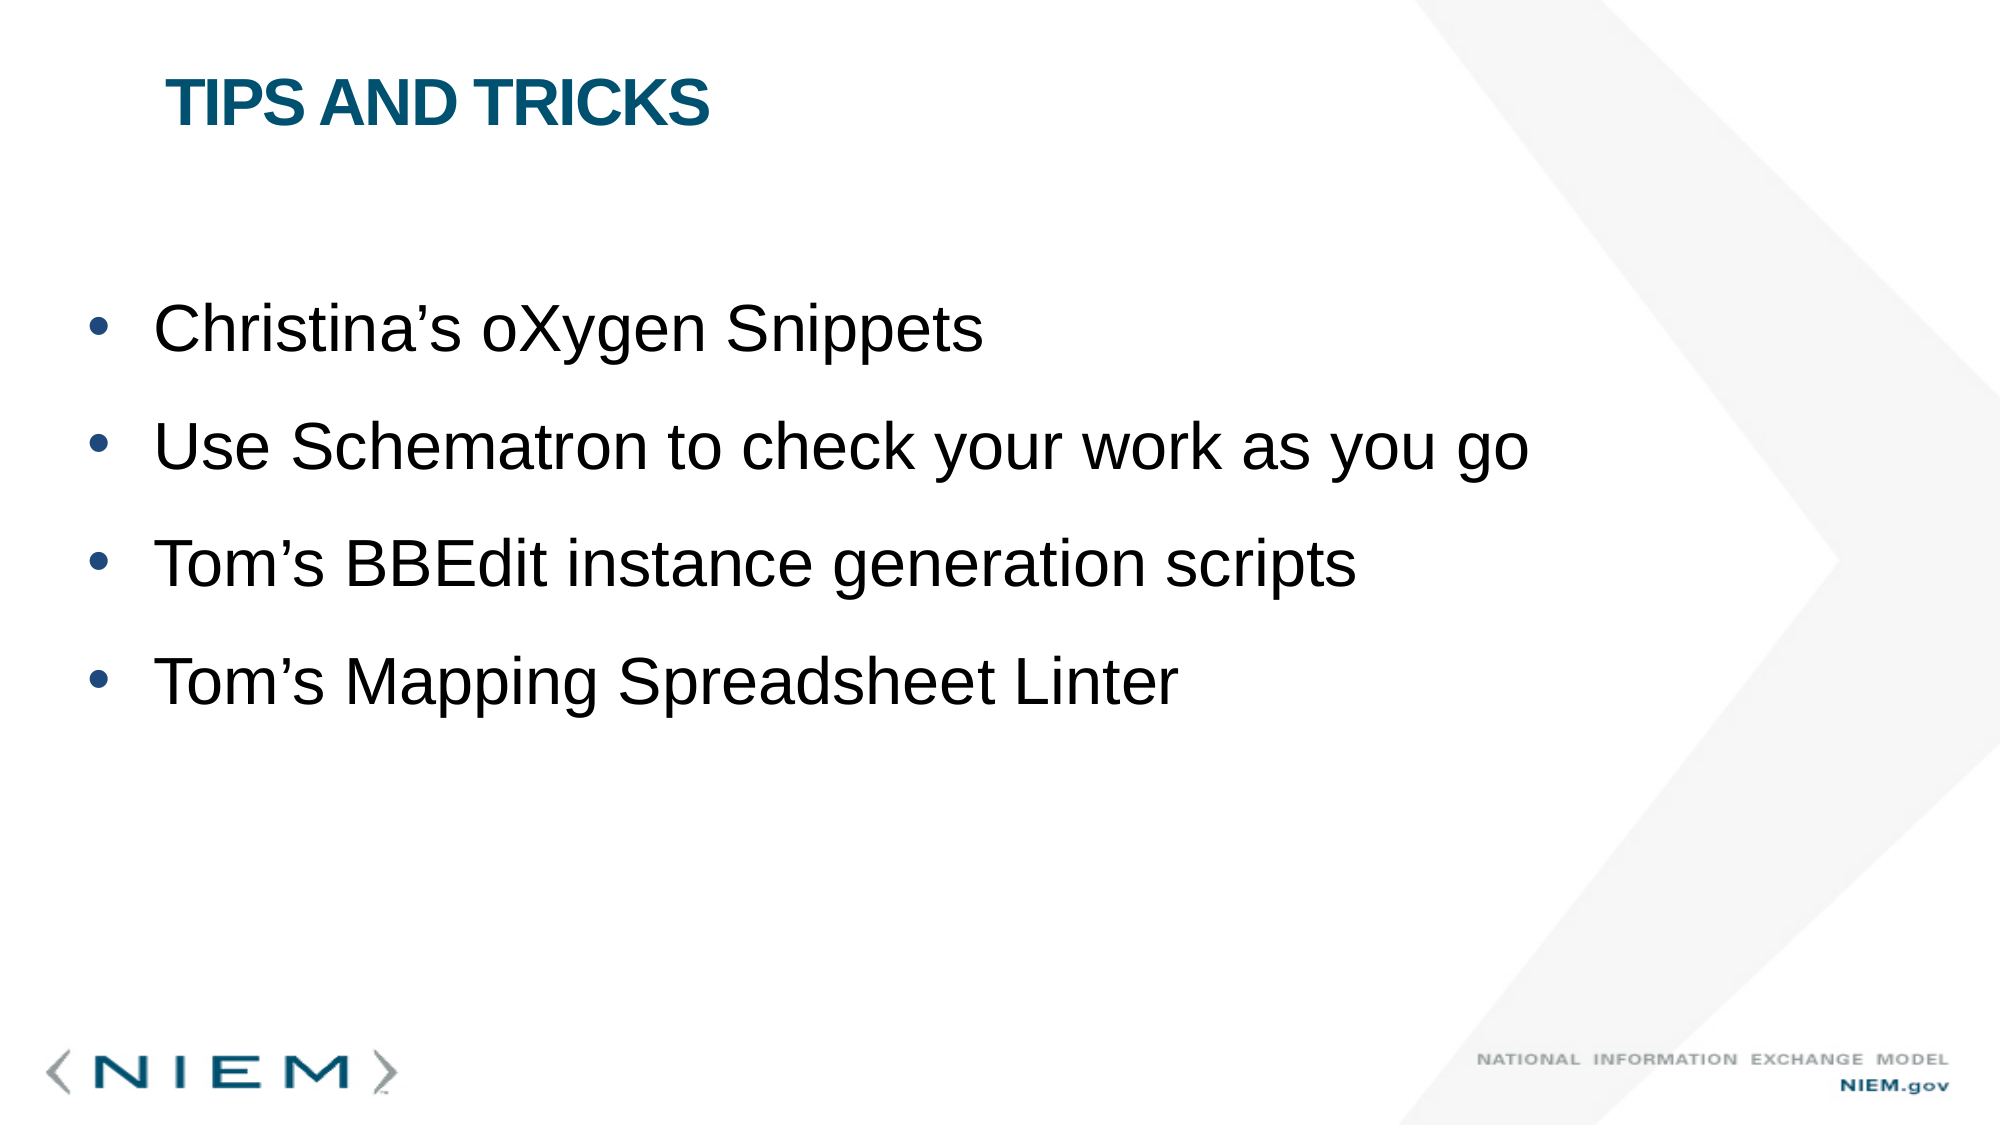

# Tips and Tricks
Christina’s oXygen Snippets
Use Schematron to check your work as you go
Tom’s BBEdit instance generation scripts
Tom’s Mapping Spreadsheet Linter